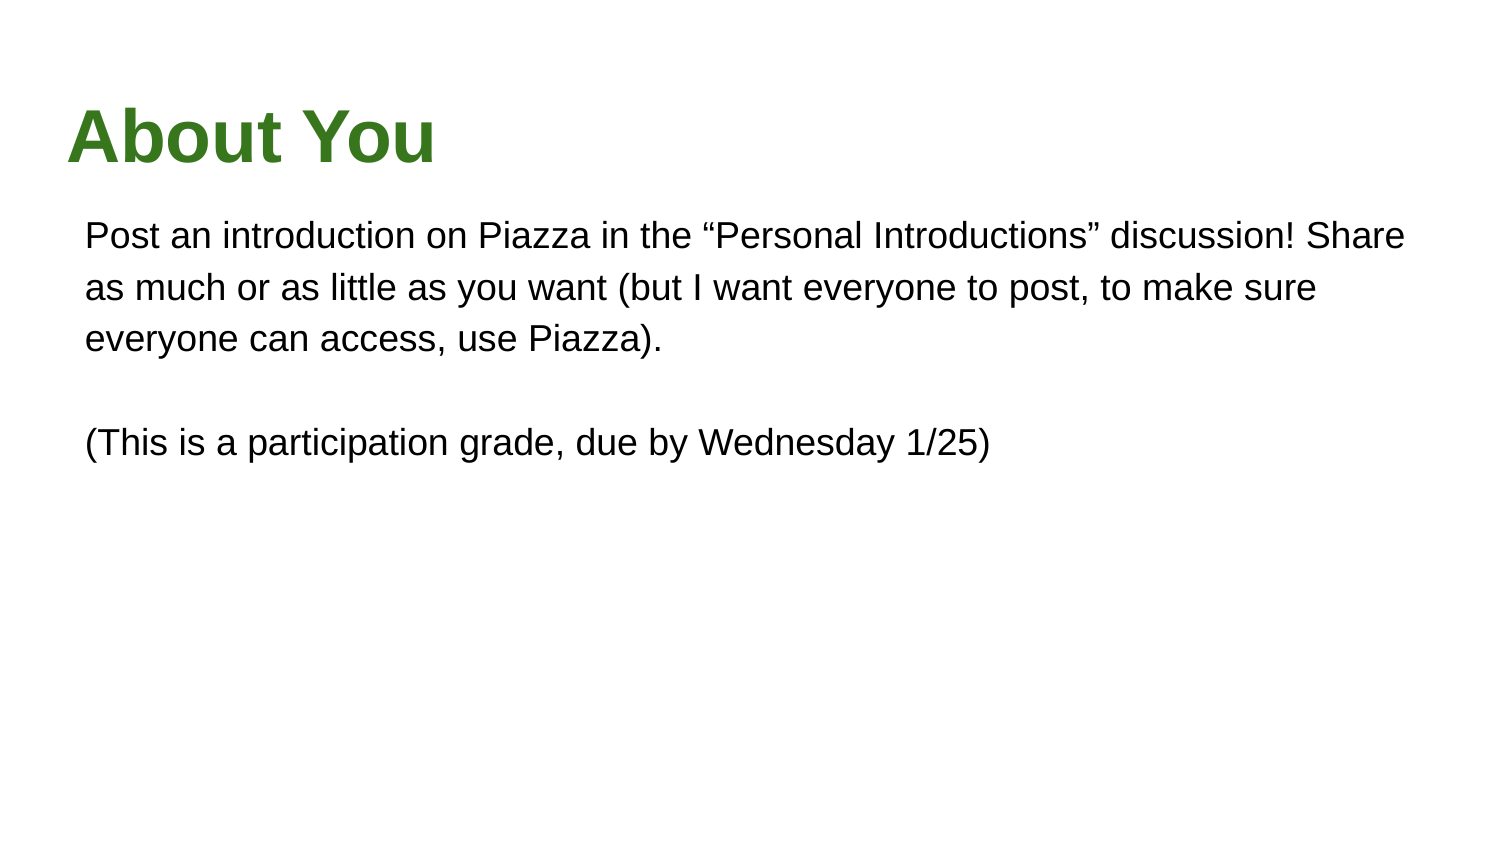

# About You
Post an introduction on Piazza in the “Personal Introductions” discussion! Share as much or as little as you want (but I want everyone to post, to make sure everyone can access, use Piazza).

(This is a participation grade, due by Wednesday 1/25)